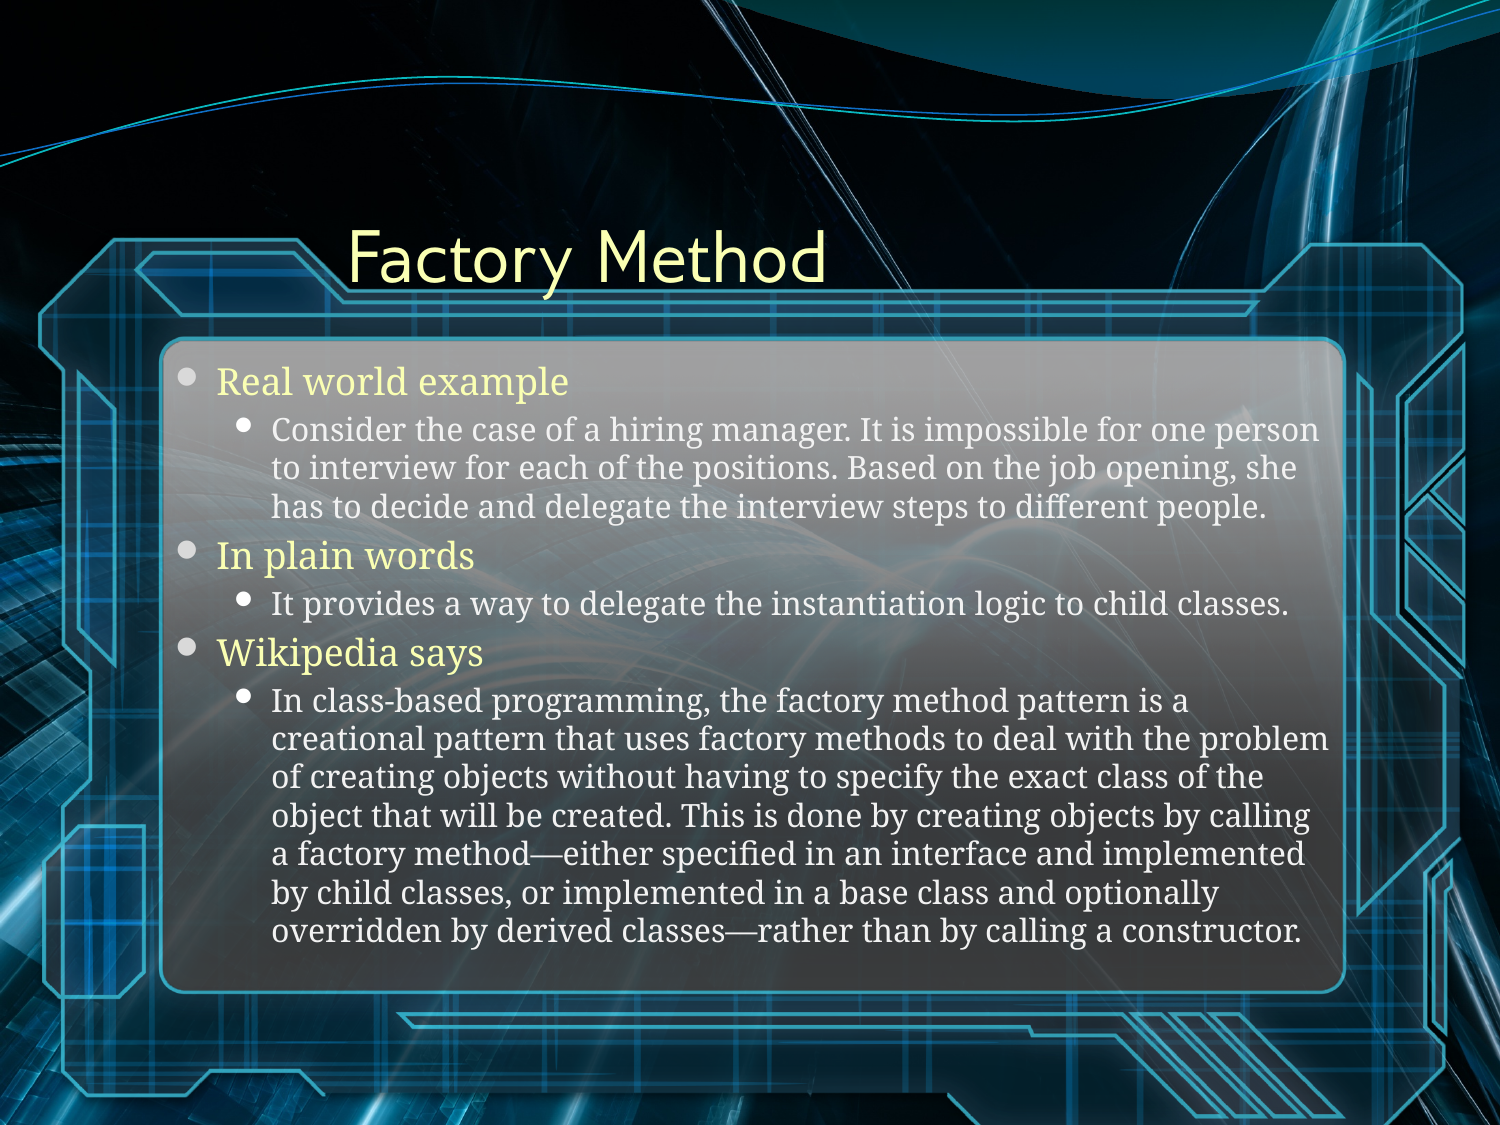

# Factory Method
Real world example
Consider the case of a hiring manager. It is impossible for one person to interview for each of the positions. Based on the job opening, she has to decide and delegate the interview steps to different people.
In plain words
It provides a way to delegate the instantiation logic to child classes.
Wikipedia says
In class-based programming, the factory method pattern is a creational pattern that uses factory methods to deal with the problem of creating objects without having to specify the exact class of the object that will be created. This is done by creating objects by calling a factory method—either specified in an interface and implemented by child classes, or implemented in a base class and optionally overridden by derived classes—rather than by calling a constructor.